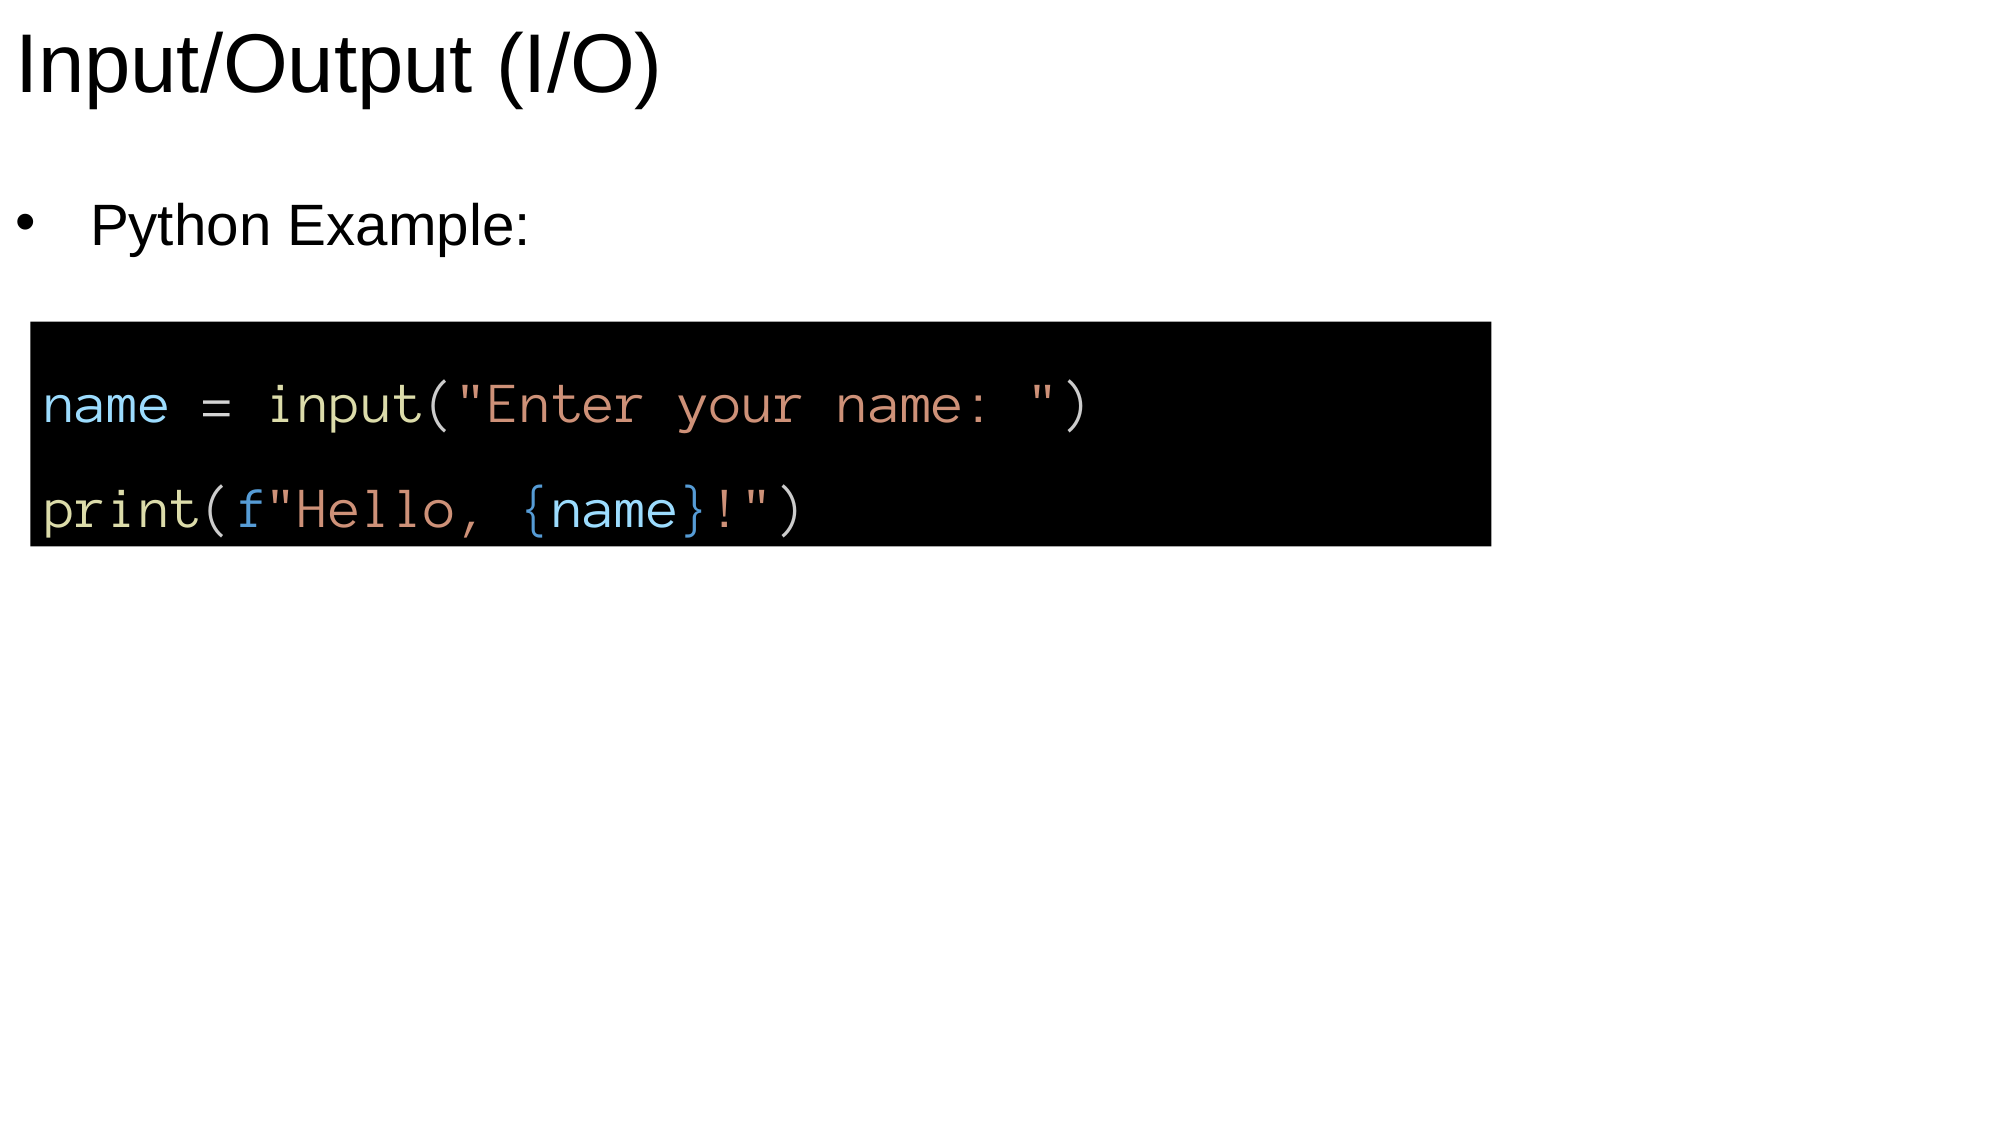

# Input/Output (I/O)

Python Example:
name = input("Enter your name: ")
print(f"Hello, {name}!")